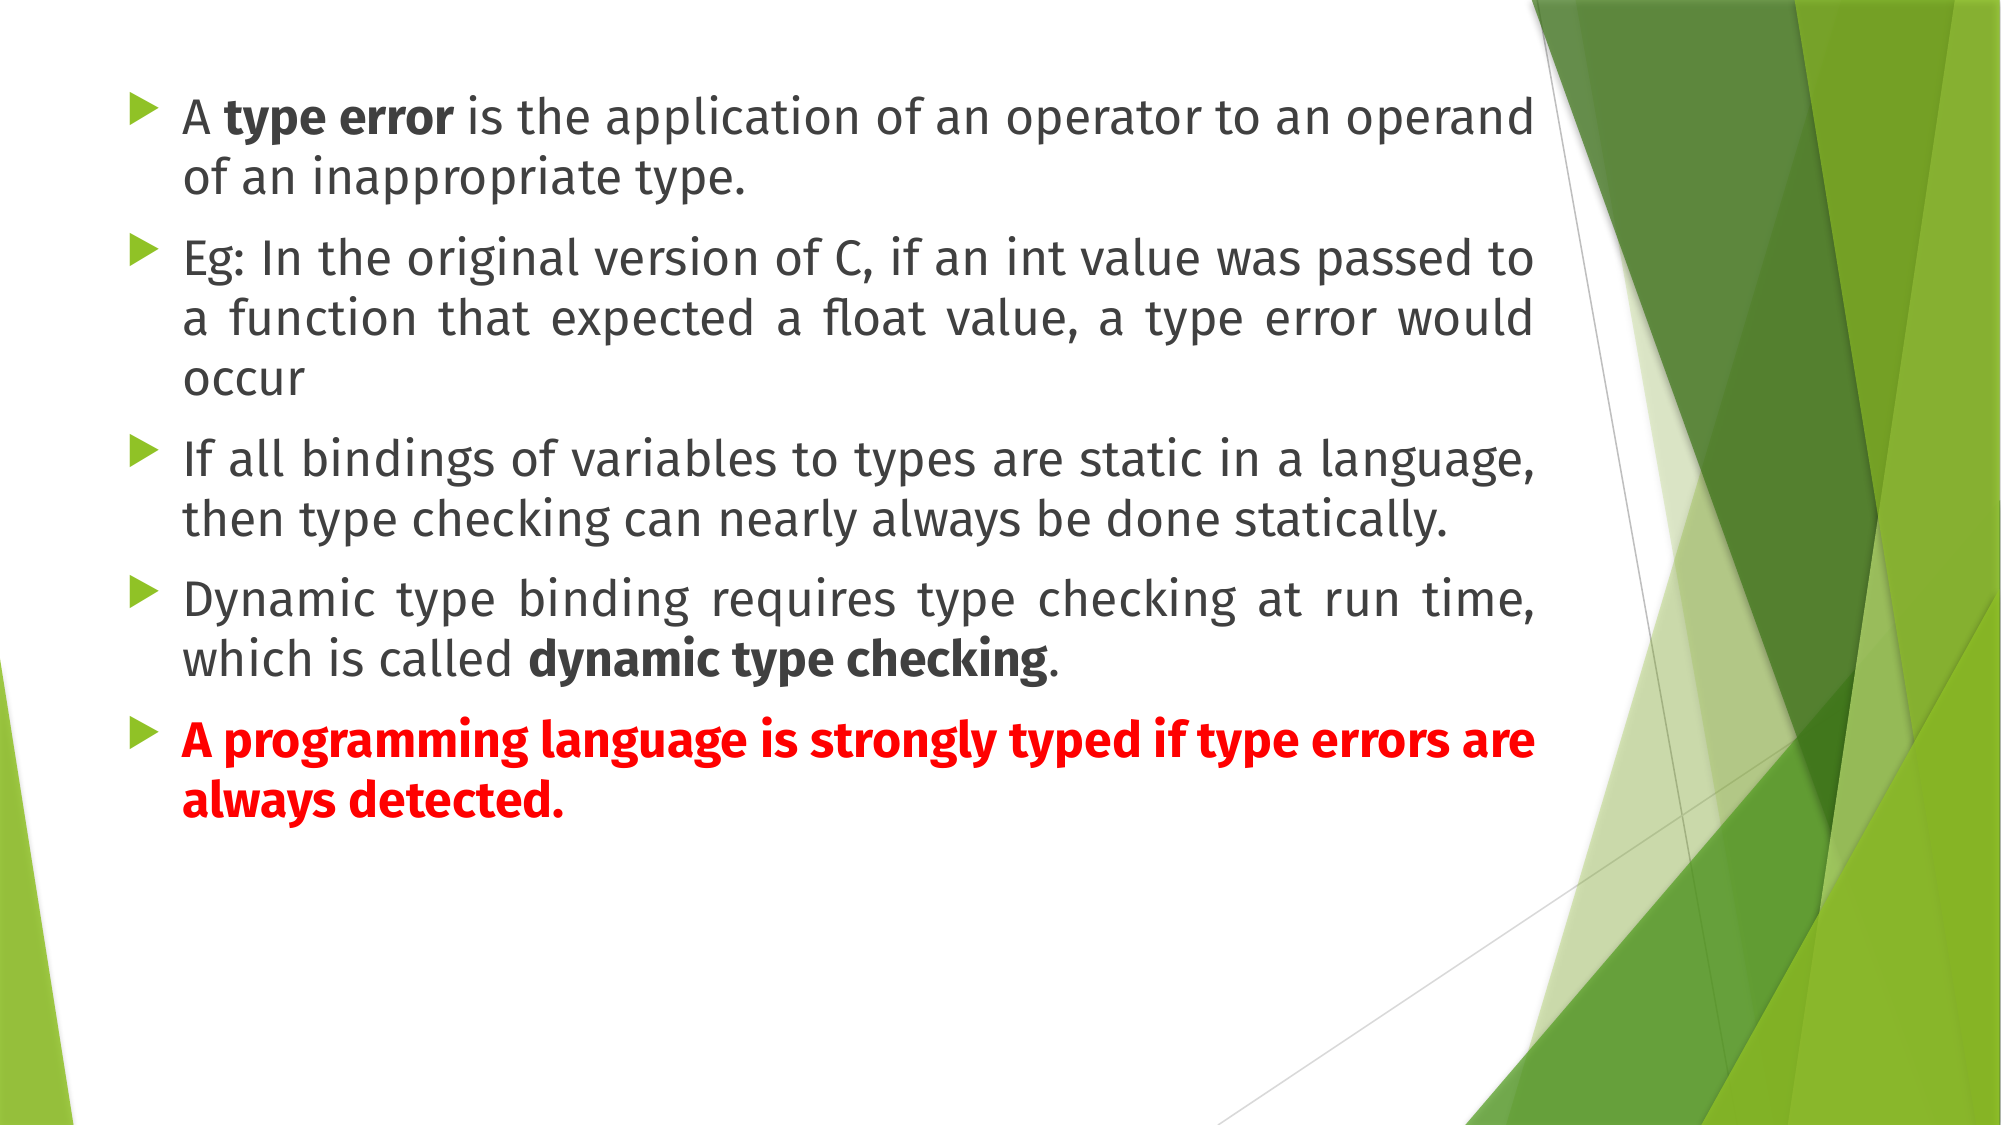

A type error is the application of an operator to an operand of an inappropriate type.
Eg: In the original version of C, if an int value was passed to a function that expected a float value, a type error would occur
If all bindings of variables to types are static in a language, then type checking can nearly always be done statically.
Dynamic type binding requires type checking at run time, which is called dynamic type checking.
A programming language is strongly typed if type errors are always detected.